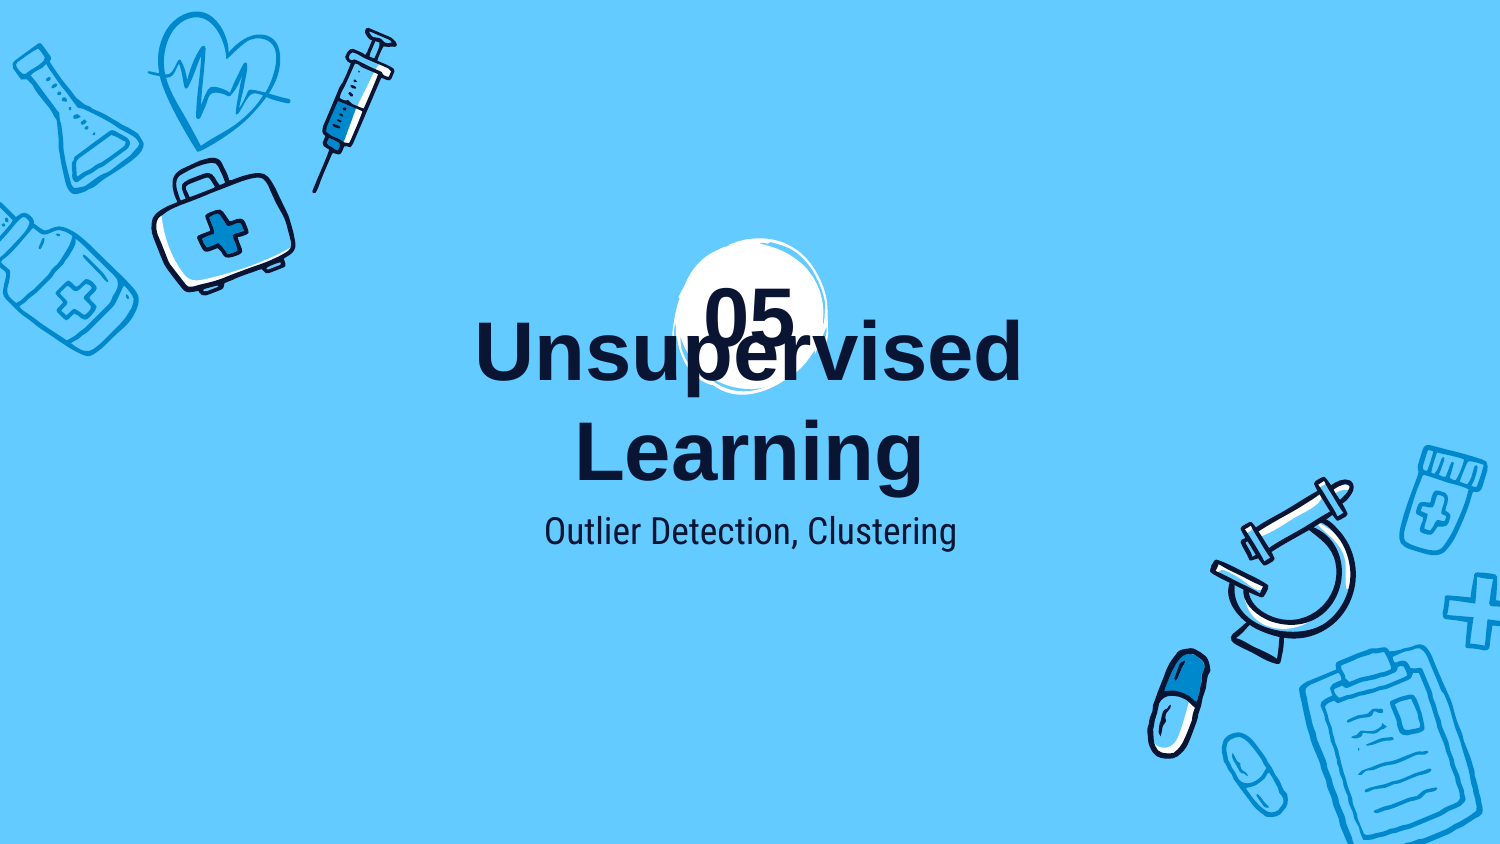

05
# Unsupervised Learning
Outlier Detection, Clustering